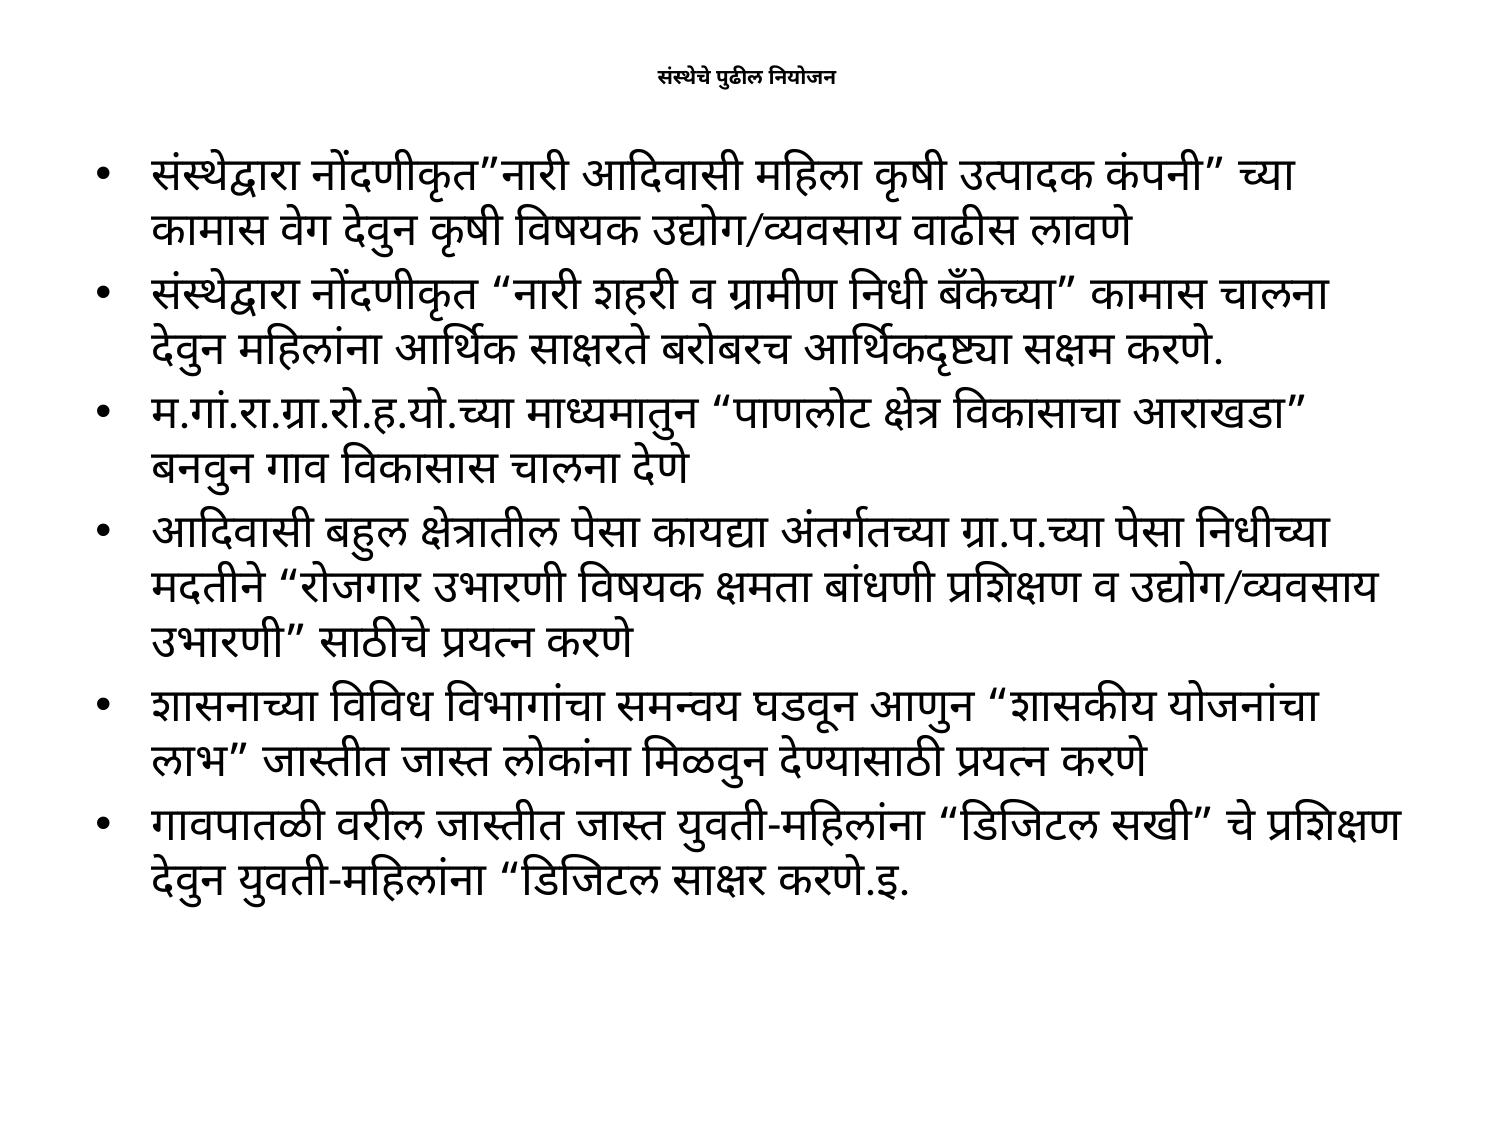

# संस्थेचे पुढील नियोजन
संस्थेद्वारा नोंदणीकृत”नारी आदिवासी महिला कृषी उत्पादक कंपनी” च्या कामास वेग देवुन कृषी विषयक उद्योग/व्यवसाय वाढीस लावणे
संस्थेद्वारा नोंदणीकृत “नारी शहरी व ग्रामीण निधी बँकेच्या” कामास चालना देवुन महिलांना आर्थिक साक्षरते बरोबरच आर्थिकदृष्ट्या सक्षम करणे.
म.गां.रा.ग्रा.रो.ह.यो.च्या माध्यमातुन “पाणलोट क्षेत्र विकासाचा आराखडा” बनवुन गाव विकासास चालना देणे
आदिवासी बहुल क्षेत्रातील पेसा कायद्या अंतर्गतच्या ग्रा.प.च्या पेसा निधीच्या मदतीने “रोजगार उभारणी विषयक क्षमता बांधणी प्रशिक्षण व उद्योग/व्यवसाय उभारणी” साठीचे प्रयत्न करणे
शासनाच्या विविध विभागांचा समन्वय घडवून आणुन “शासकीय योजनांचा लाभ” जास्तीत जास्त लोकांना मिळवुन देण्यासाठी प्रयत्न करणे
गावपातळी वरील जास्तीत जास्त युवती-महिलांना “डिजिटल सखी” चे प्रशिक्षण देवुन युवती-महिलांना “डिजिटल साक्षर करणे.इ.